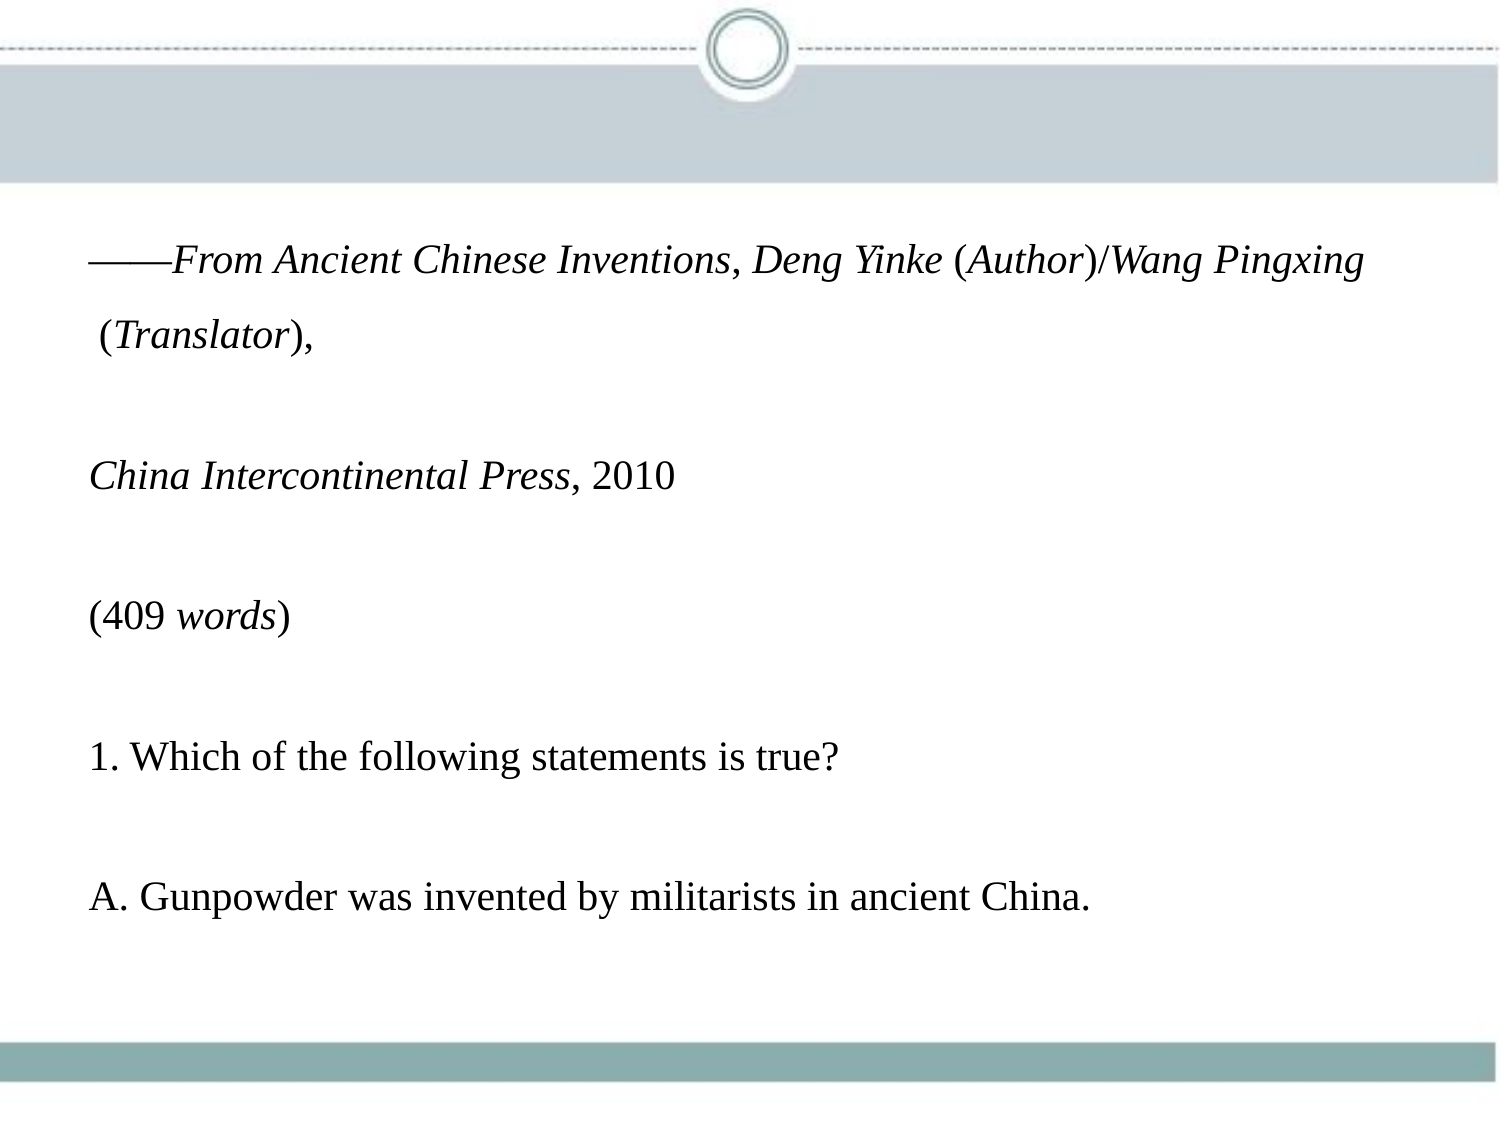

——From Ancient Chinese Inventions, Deng Yinke (Author)/Wang Pingxing
 (Translator),
China Intercontinental Press, 2010
(409 words)
1. Which of the following statements is true?
A. Gunpowder was invented by militarists in ancient China.